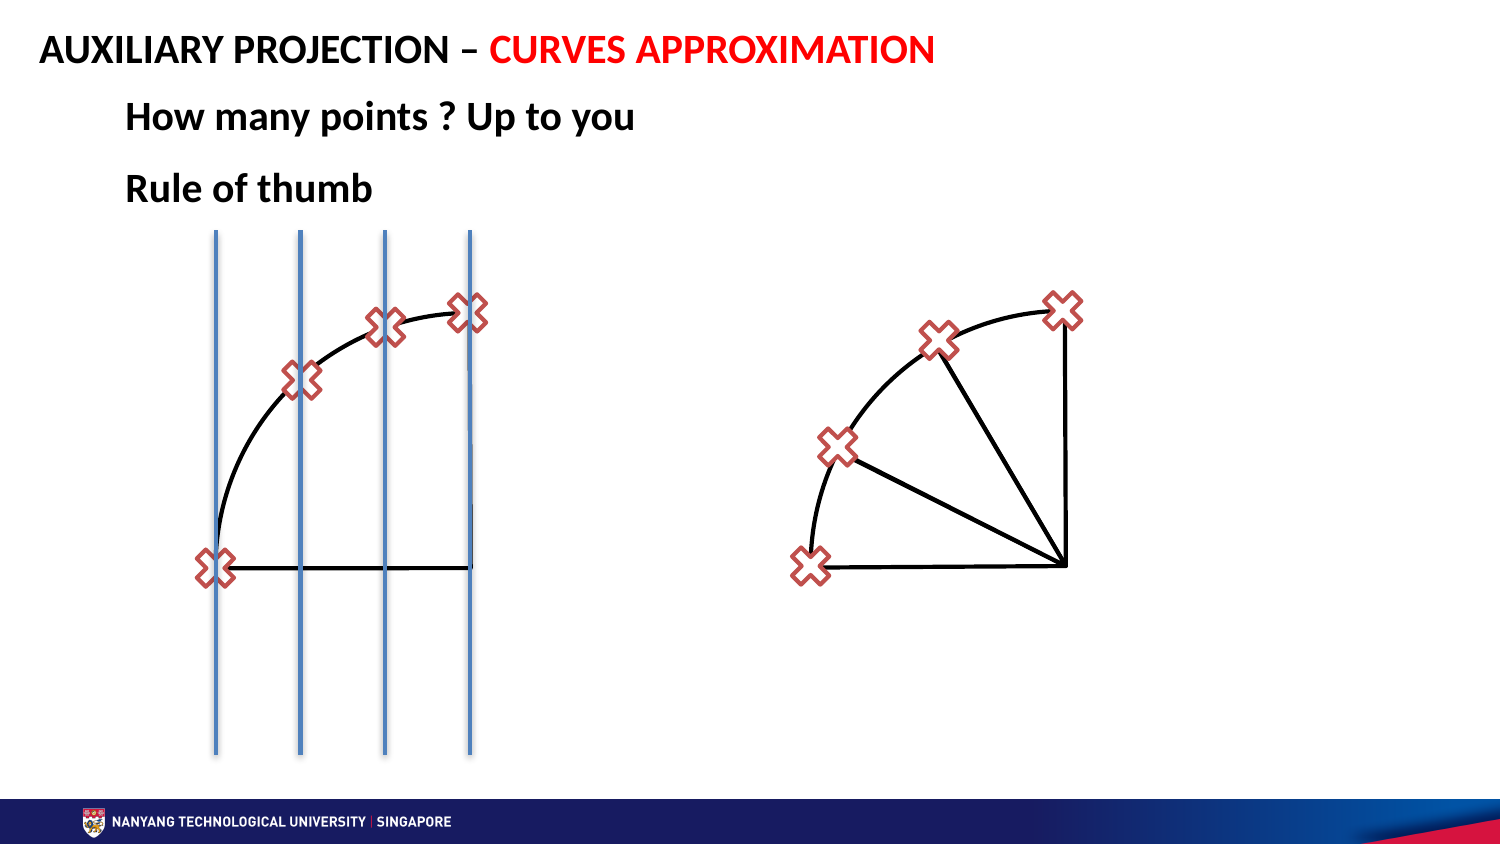

AUXILIARY PROJECTION – CURVES APPROXIMATION
How many points ? Up to you
Rule of thumb